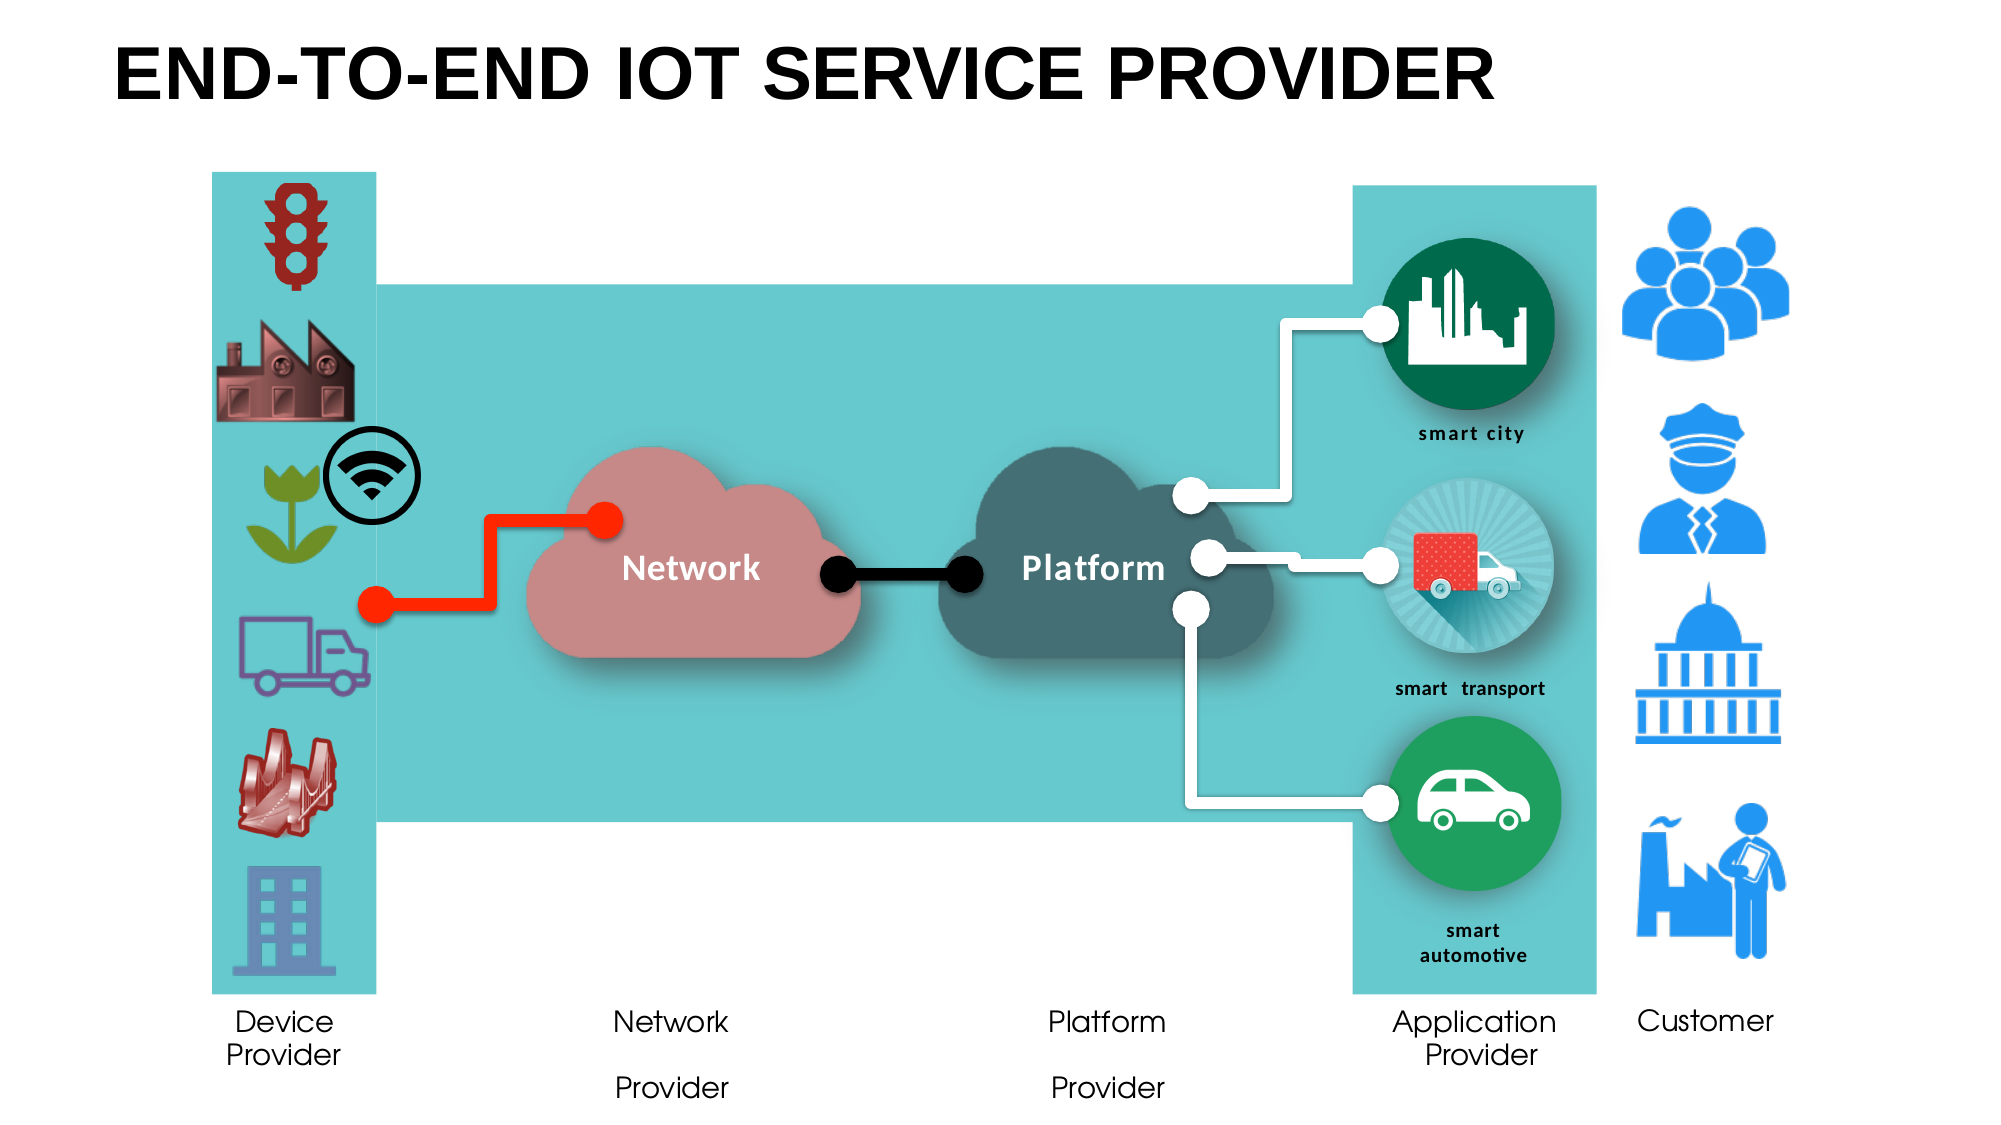

# END-TO-END IOT SERVICE PROVIDER

smart city

Network
Platform

smart  transport

smart automotive
Customer
Device  Provider
Network  Provider
Platform  Provider
Application  Provider